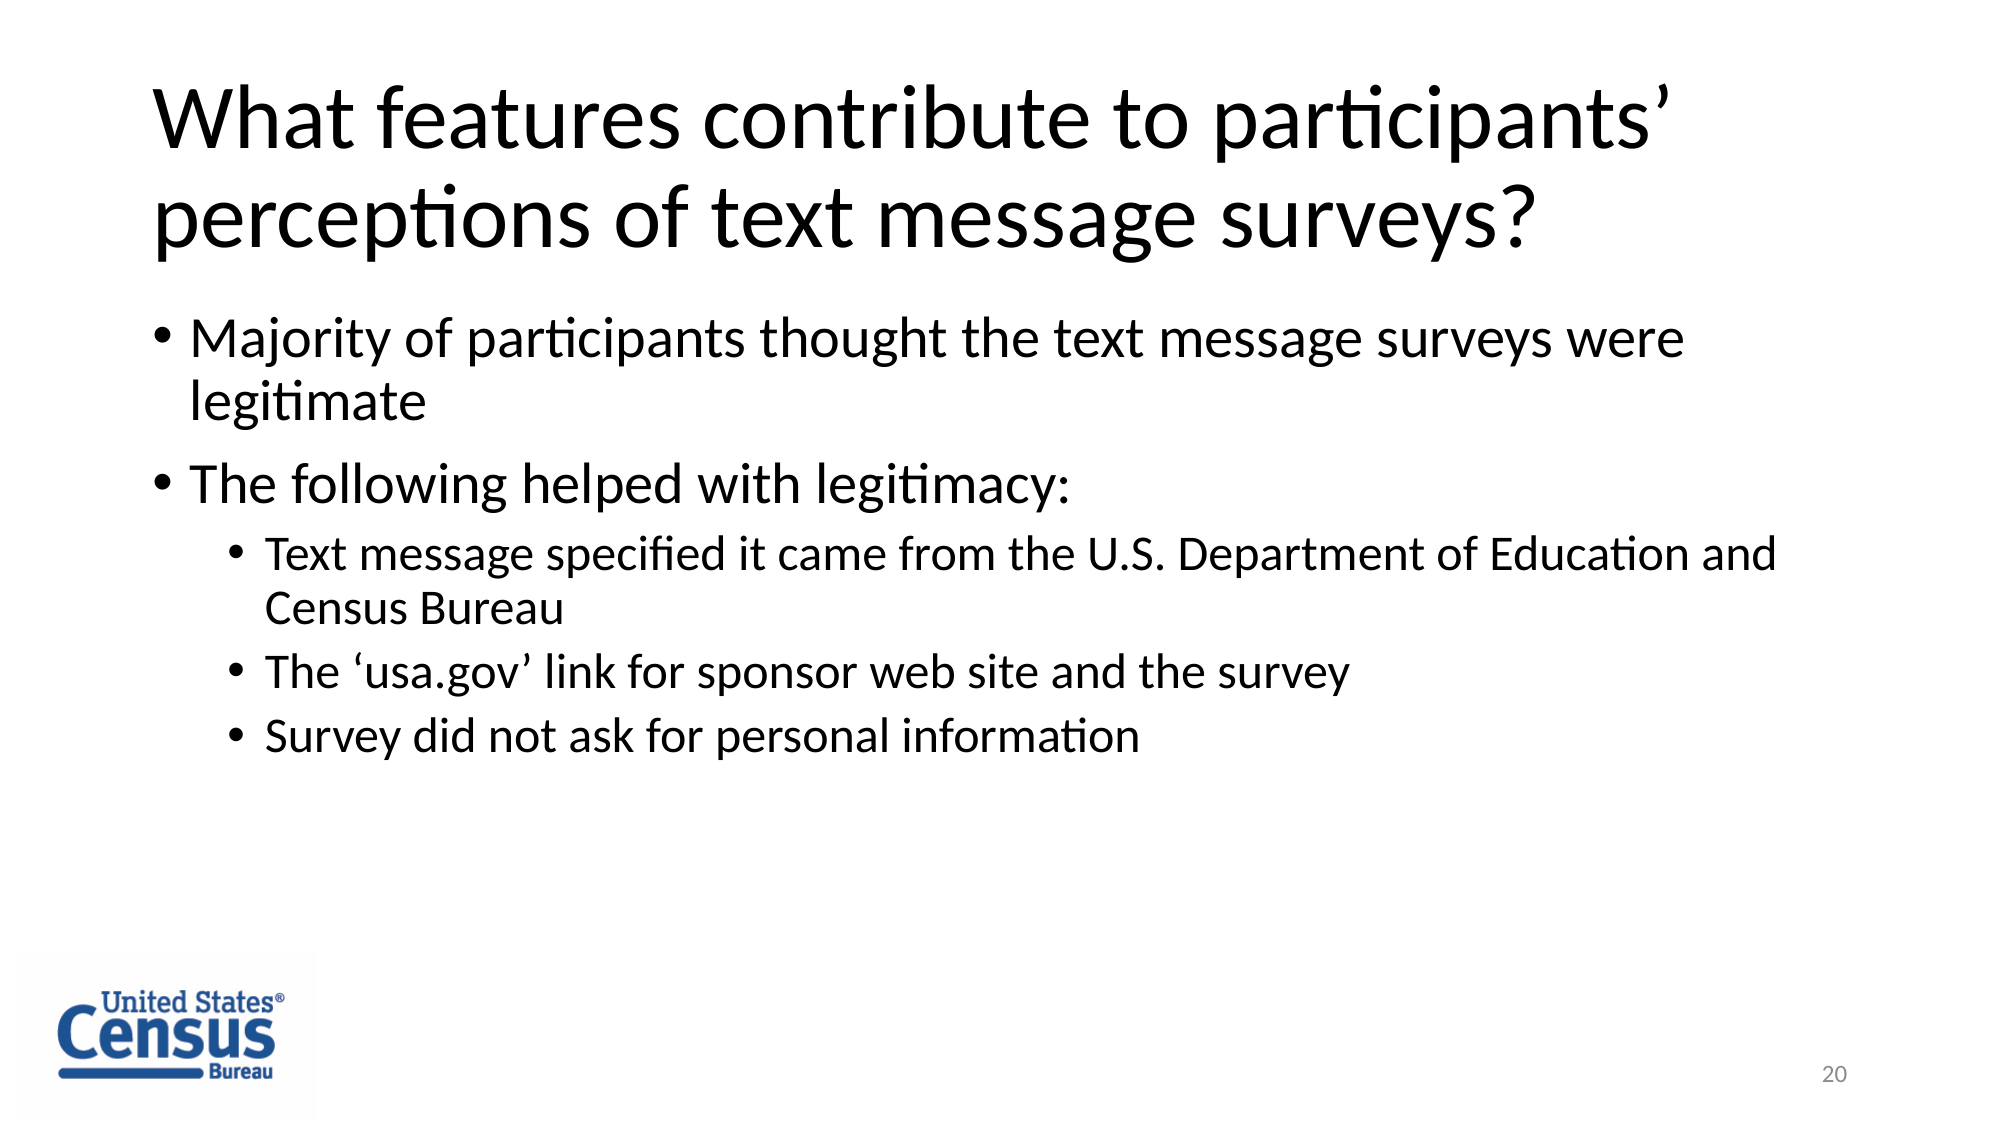

# What features contribute to participants’ perceptions of text message surveys?
Majority of participants thought the text message surveys were legitimate
The following helped with legitimacy:
Text message specified it came from the U.S. Department of Education and Census Bureau
The ‘usa.gov’ link for sponsor web site and the survey
Survey did not ask for personal information
20